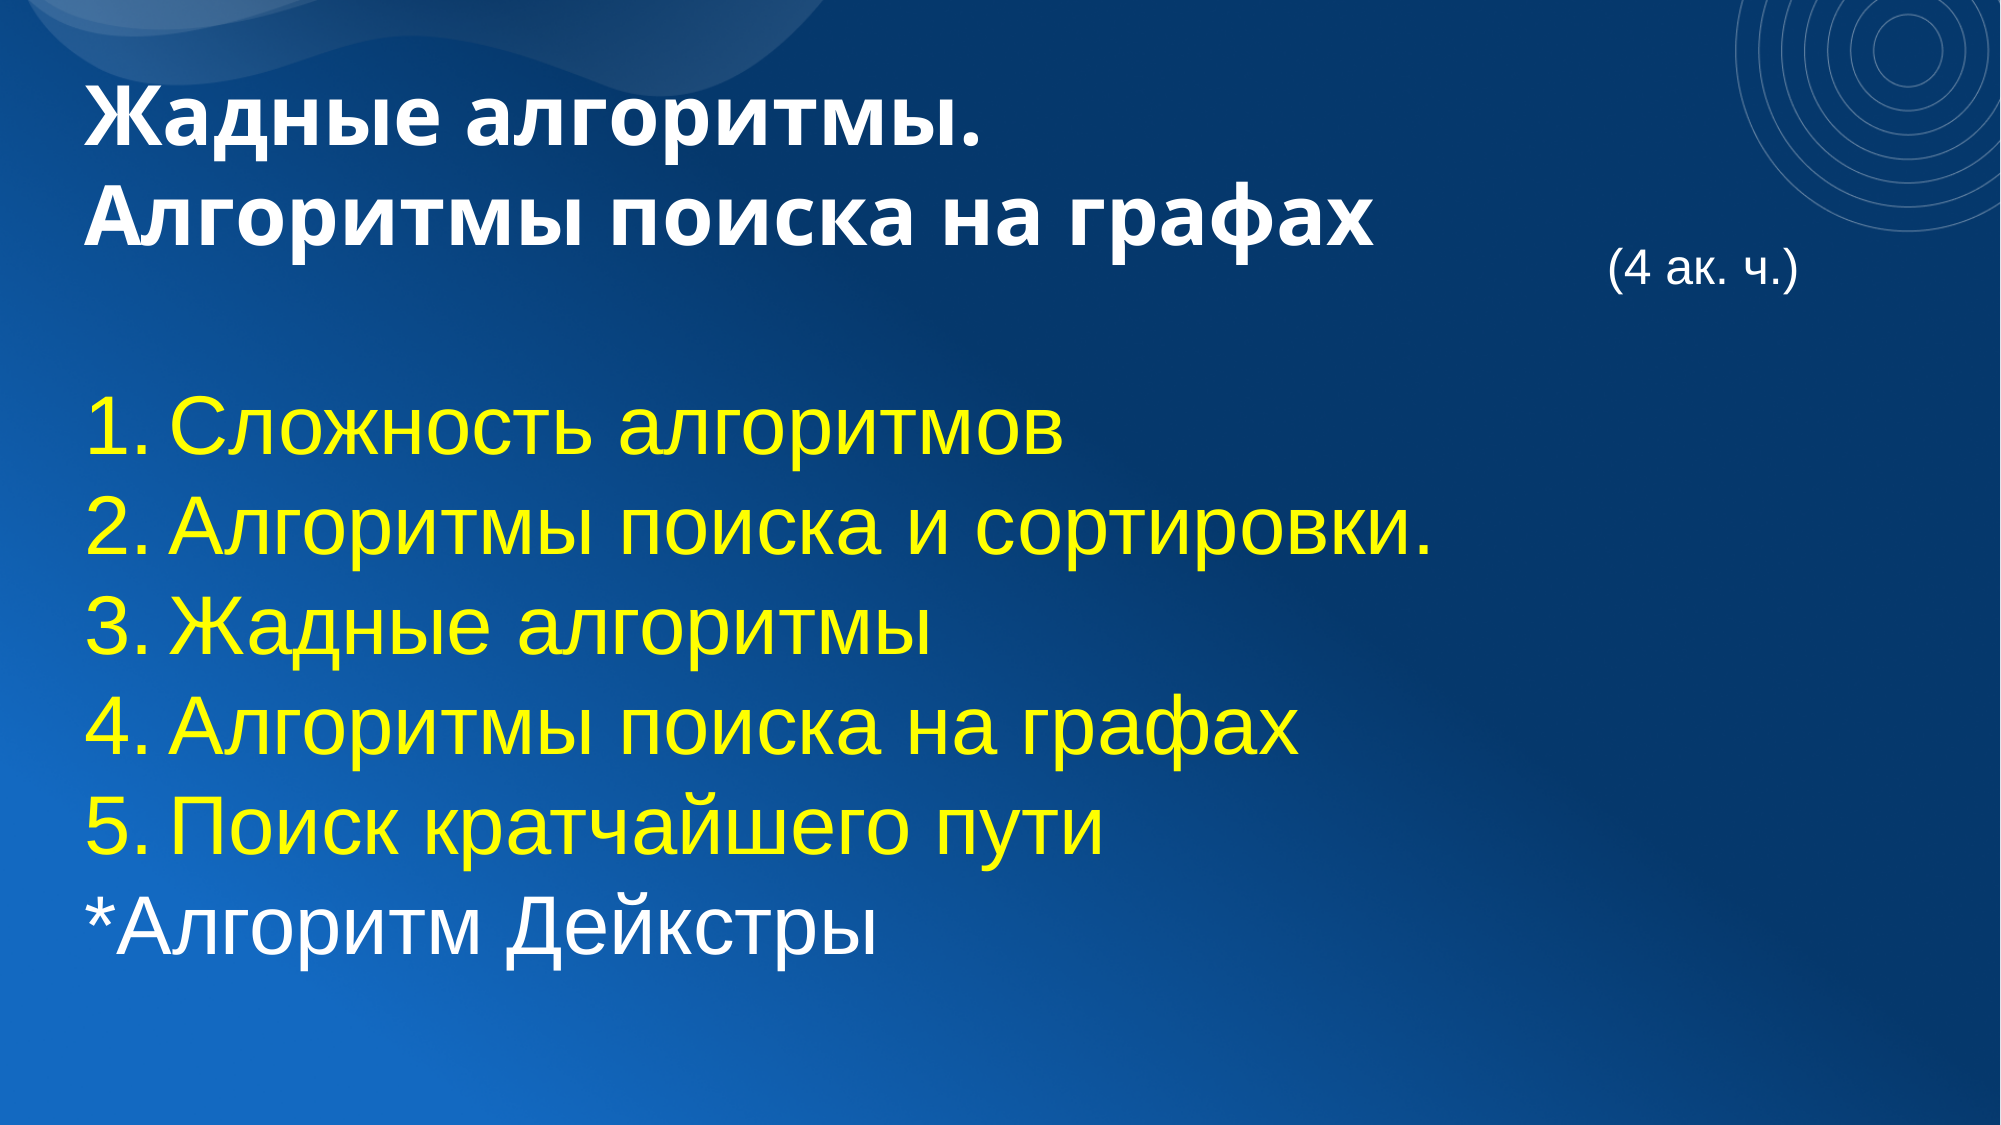

# Жадные алгоритмы. Алгоритмы поиска на графах
(4 ак. ч.)
Сложность алгоритмов
Алгоритмы поиска и сортировки.
Жадные алгоритмы
Алгоритмы поиска на графах
Поиск кратчайшего пути
*Алгоритм Дейкстры